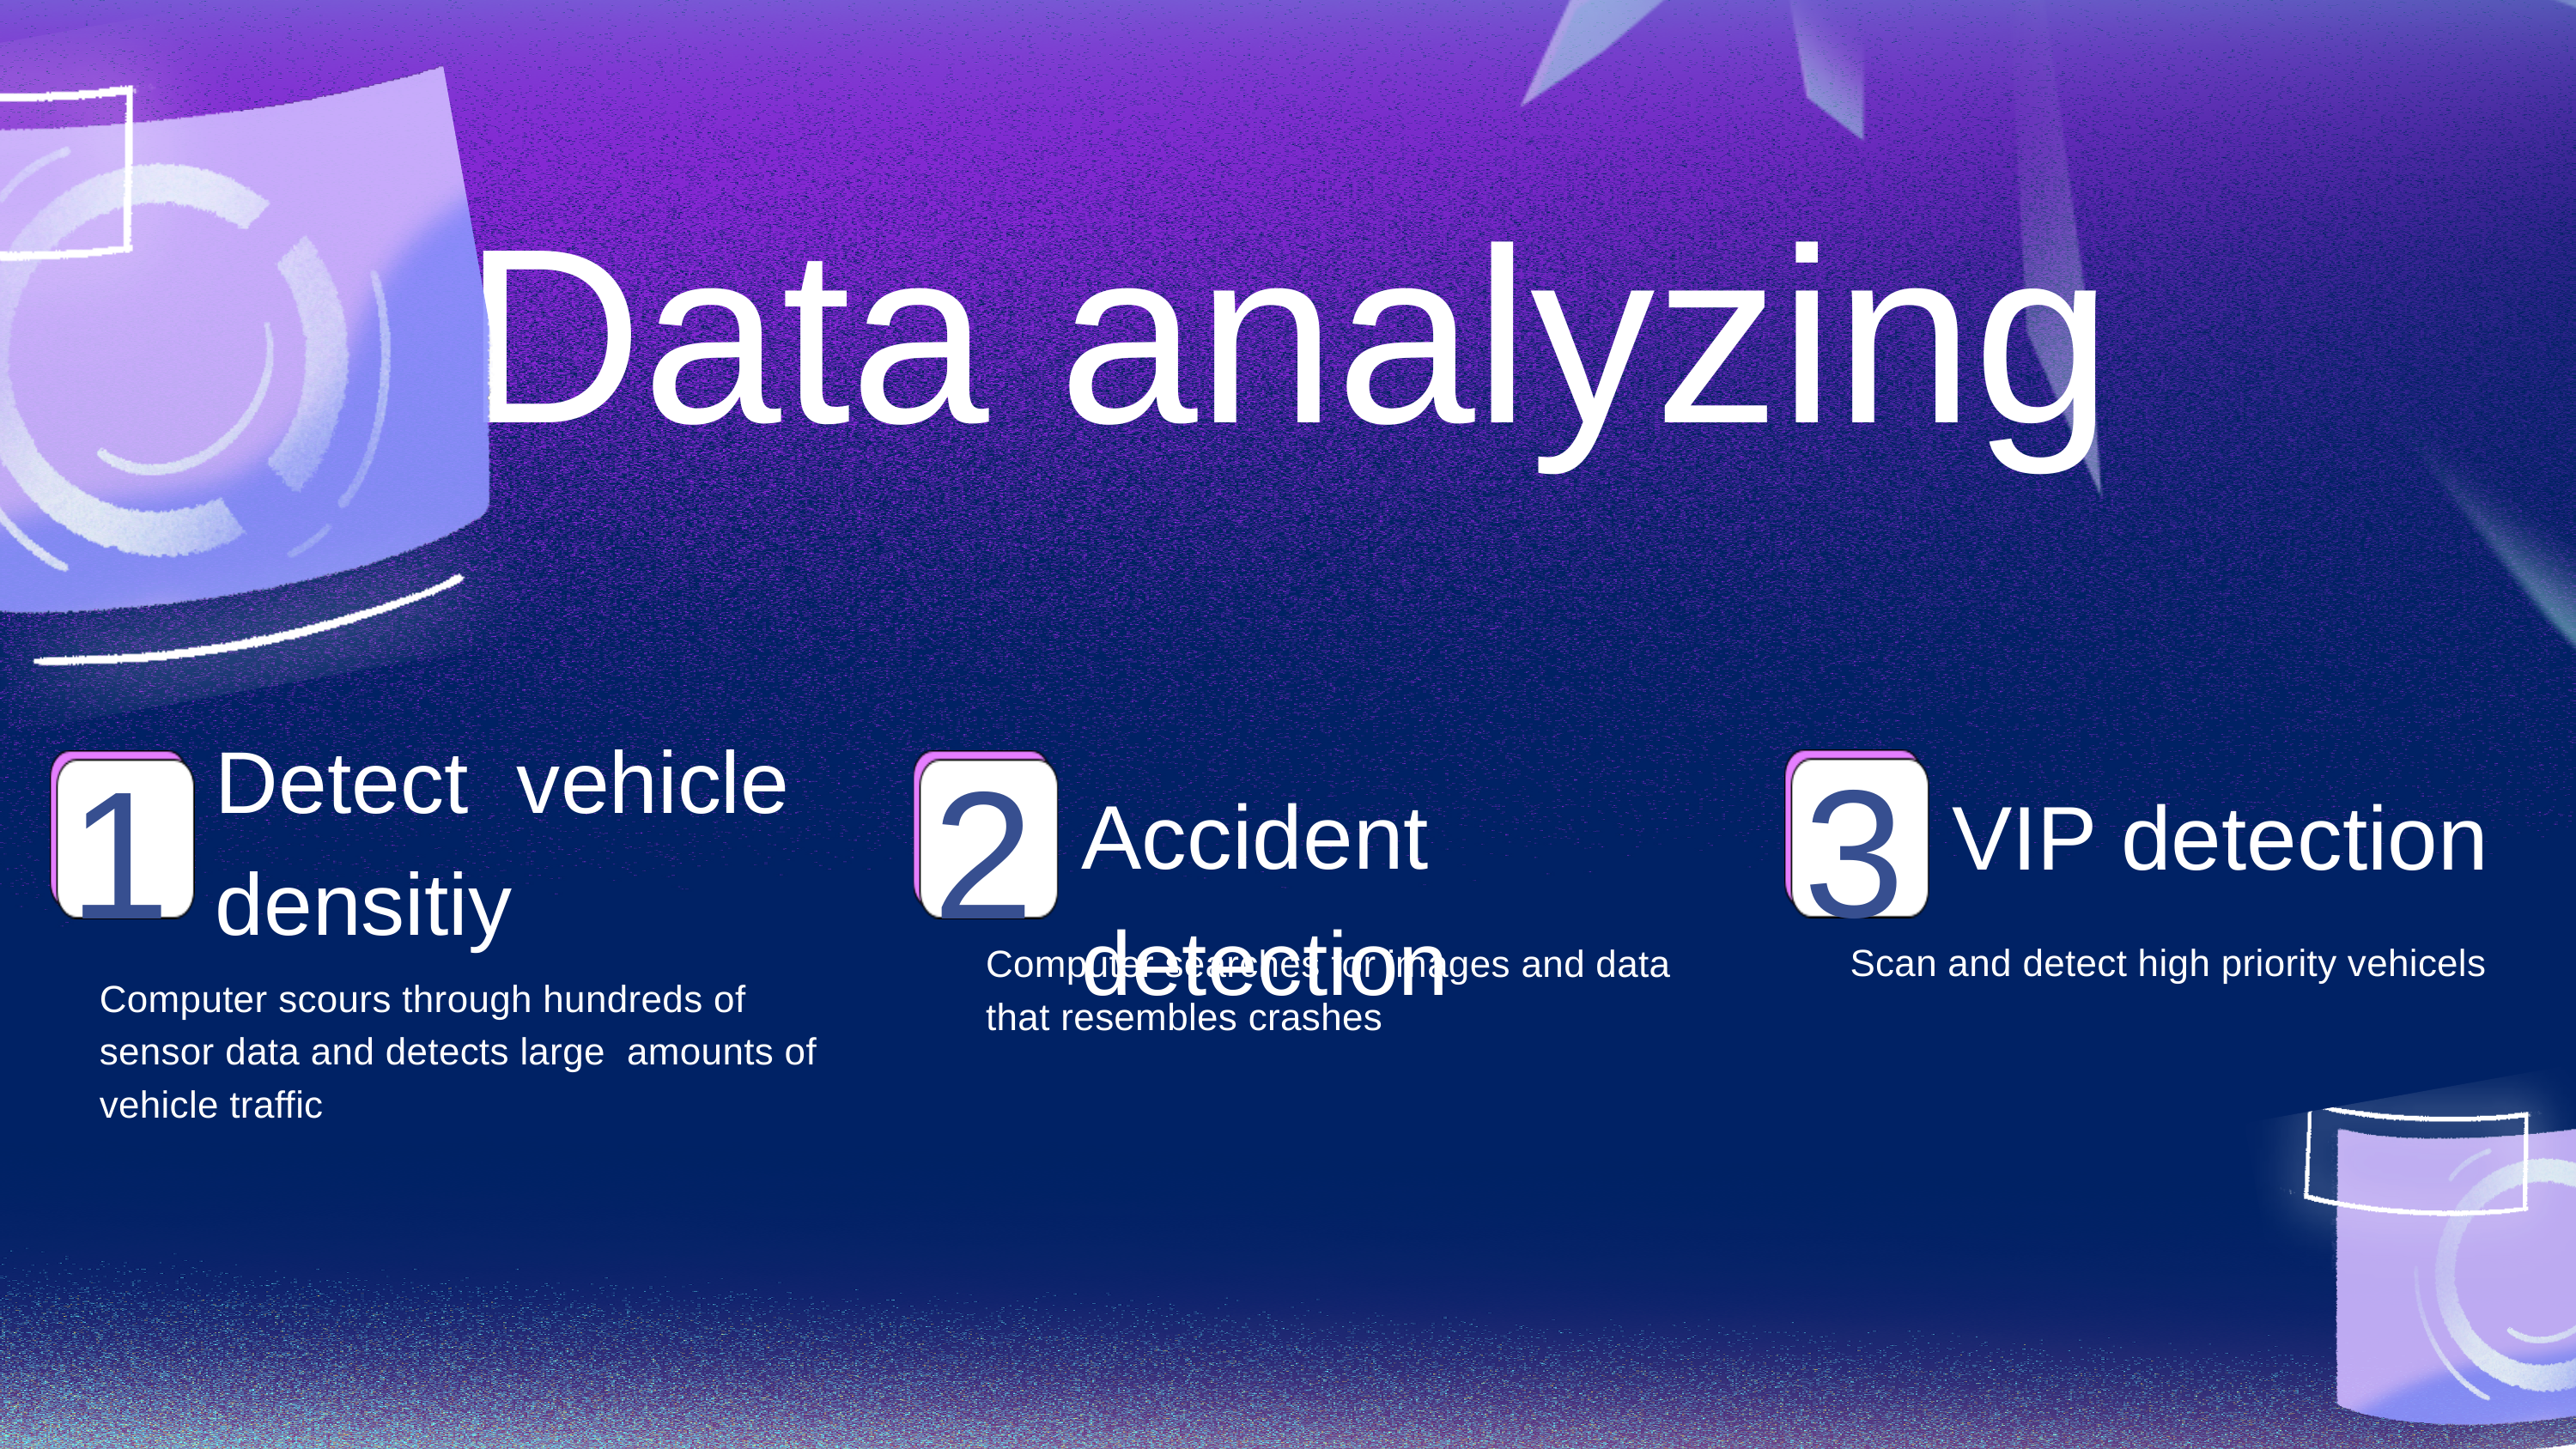

Data analyzing
Detect  vehicle densitiy
3

1

2

Accident detection
VIP detection
Scan and detect high priority vehicels
Computer searches for images and data that resembles crashes
Computer scours through hundreds of sensor data and detects large  amounts of
vehicle traffic